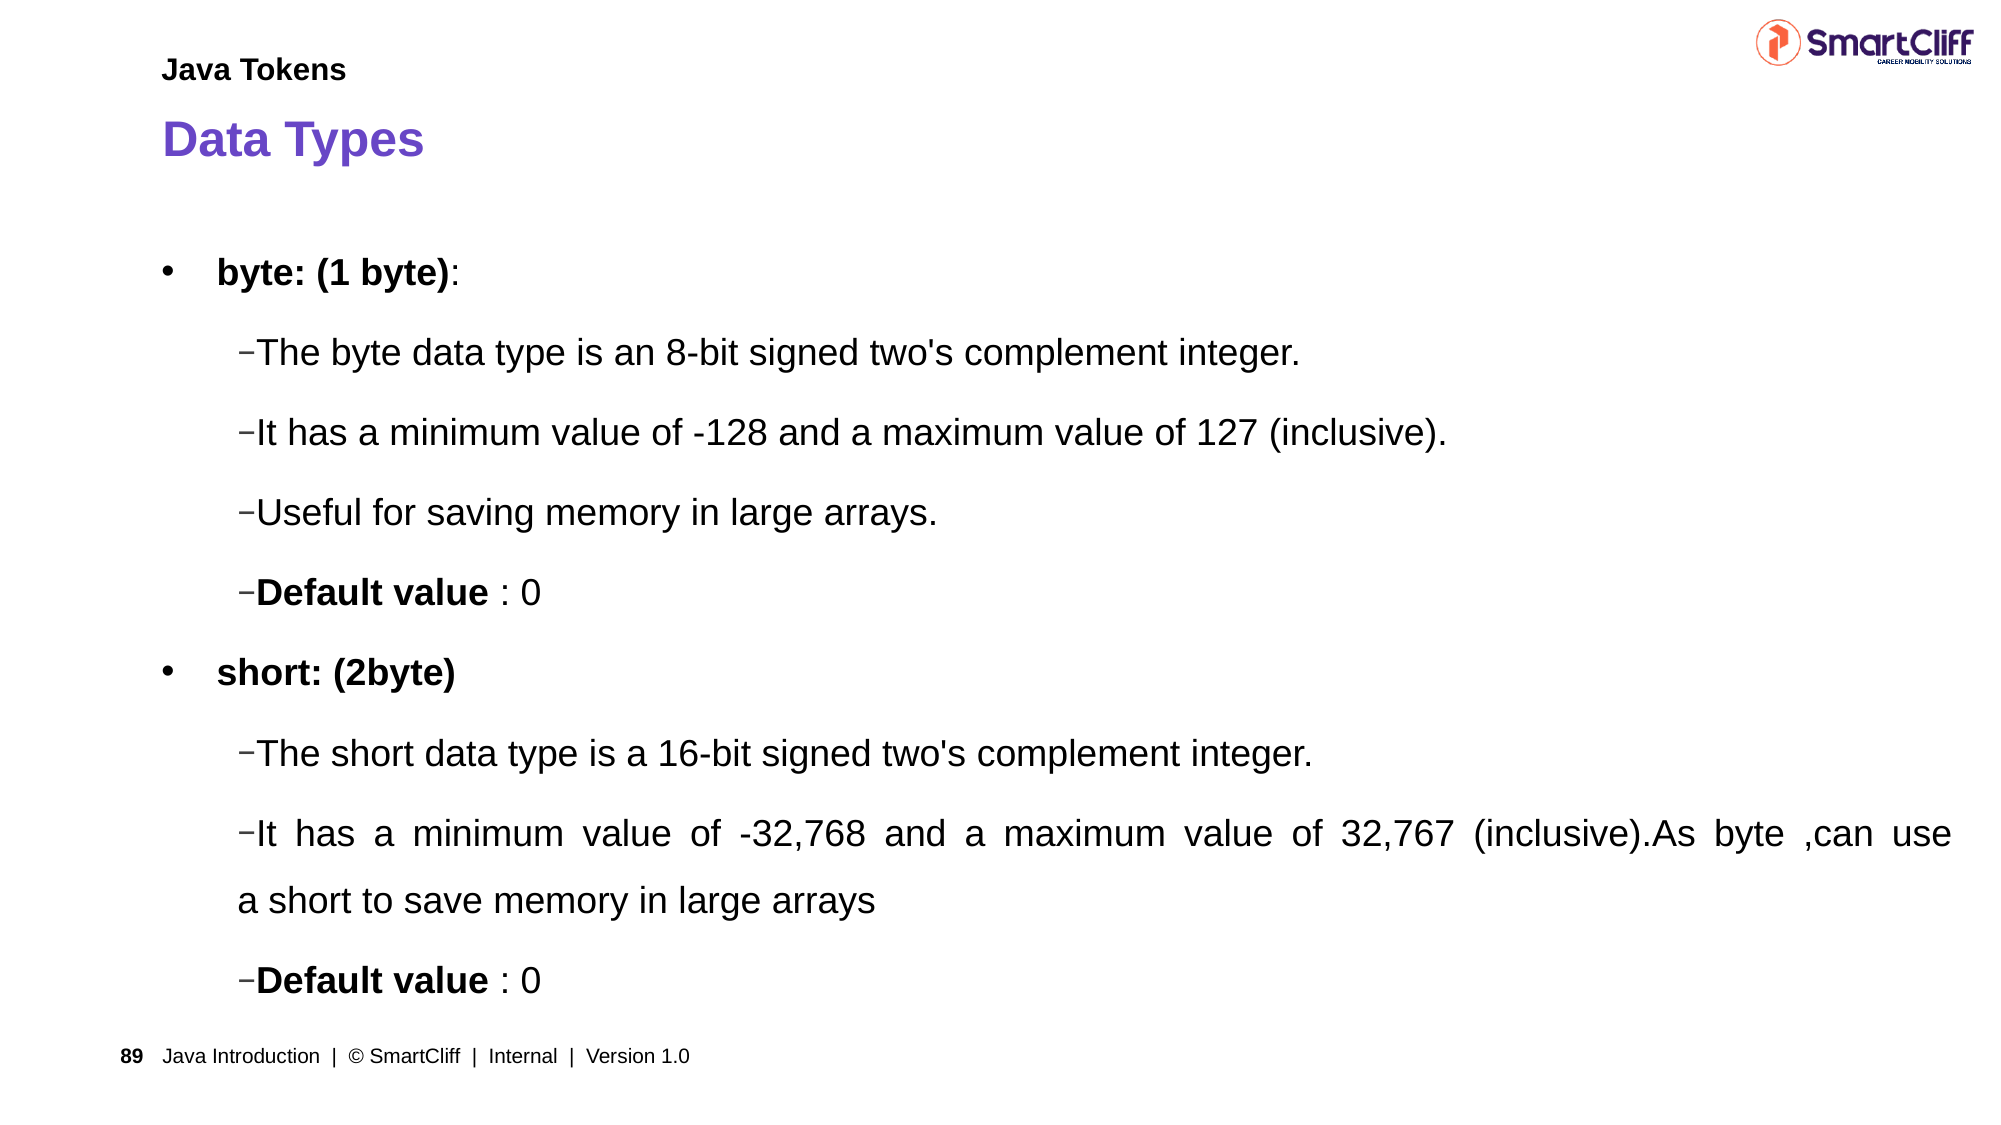

Java Tokens
# Data Types
 byte: (1 byte):
The byte data type is an 8-bit signed two's complement integer.
It has a minimum value of -128 and a maximum value of 127 (inclusive).
Useful for saving memory in large arrays.
Default value : 0
 short: (2byte)
The short data type is a 16-bit signed two's complement integer.
It has a minimum value of -32,768 and a maximum value of 32,767 (inclusive).As byte ,can use a short to save memory in large arrays
Default value : 0

Java Introduction  |  © SmartCliff  |  Internal  |  Version 1.0
89